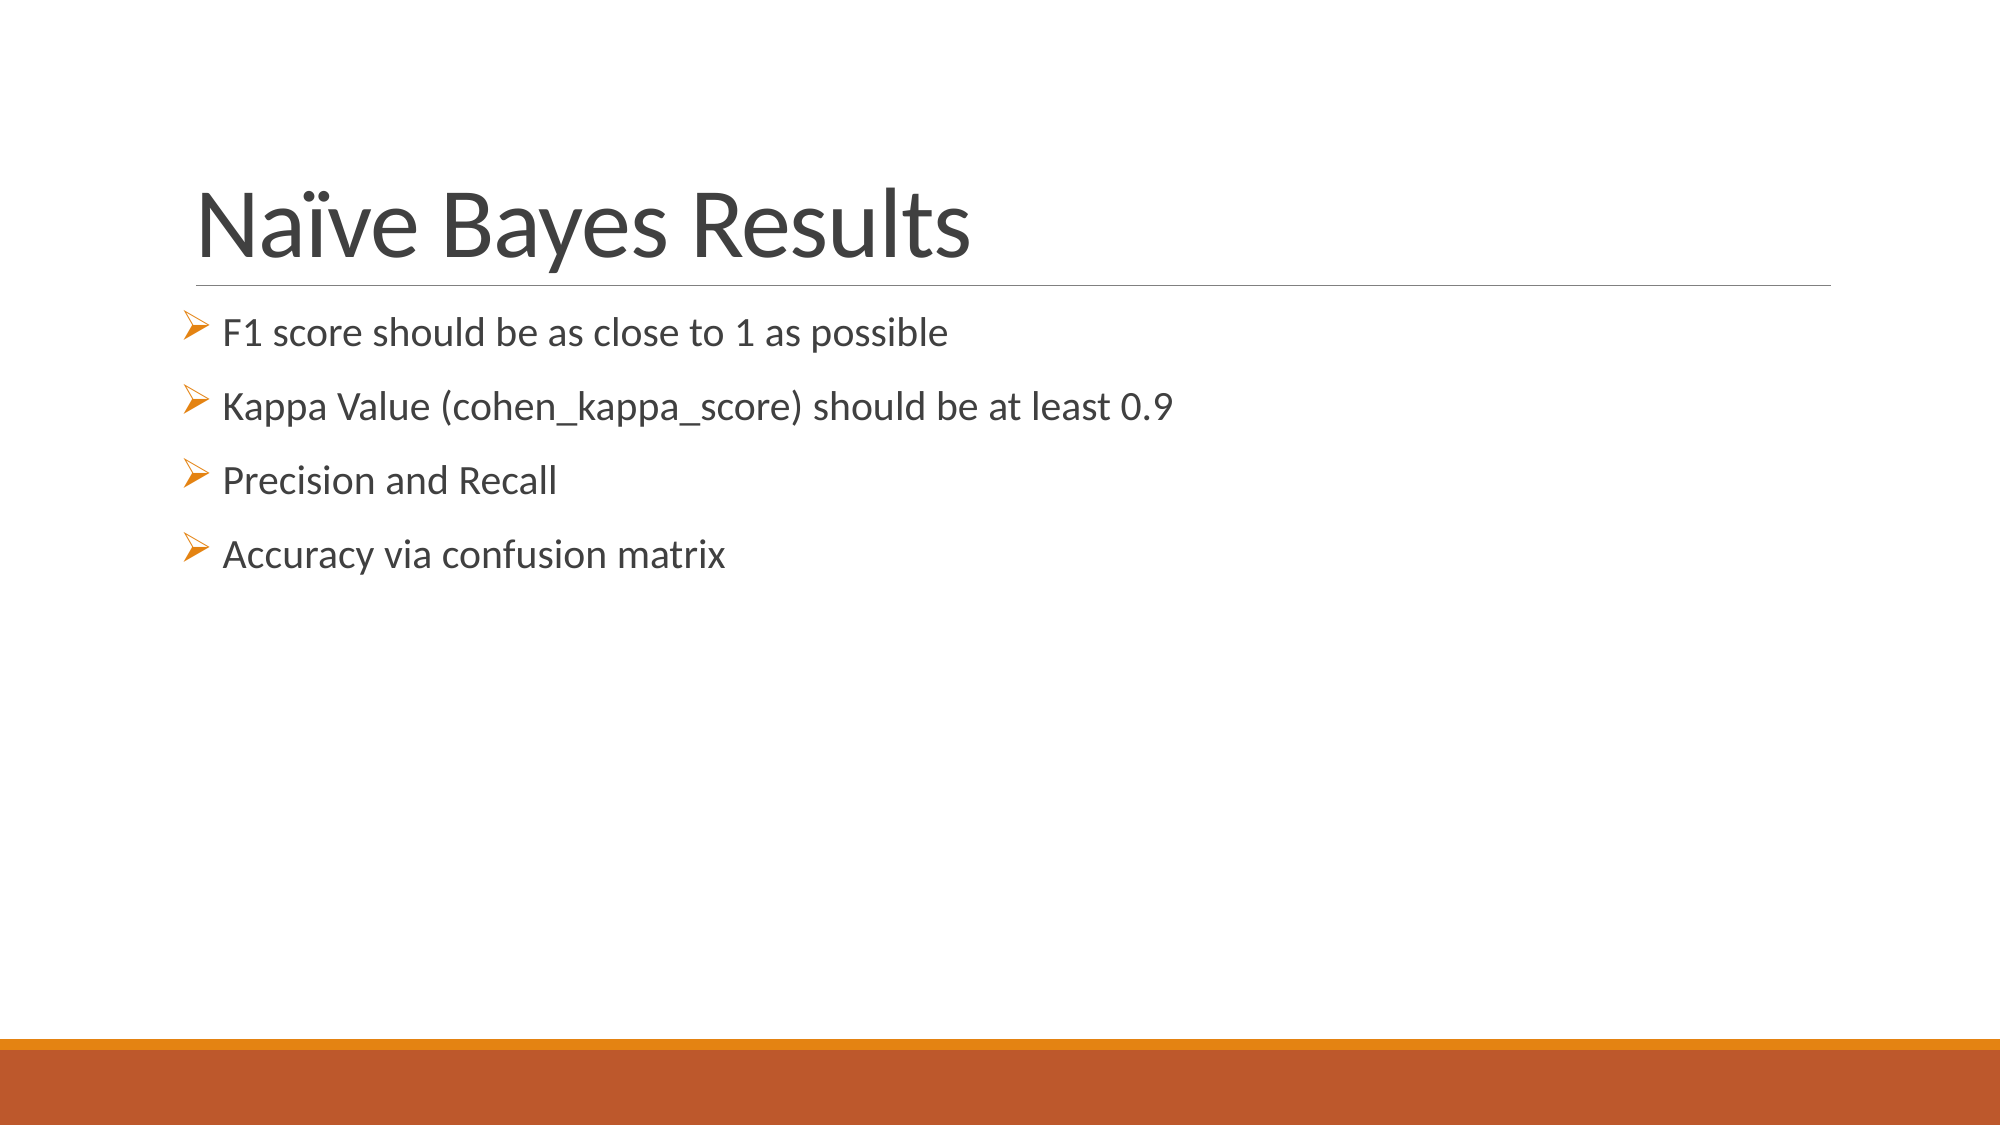

# Naïve Bayes Results
 F1 score should be as close to 1 as possible
 Kappa Value (cohen_kappa_score) should be at least 0.9
 Precision and Recall
 Accuracy via confusion matrix